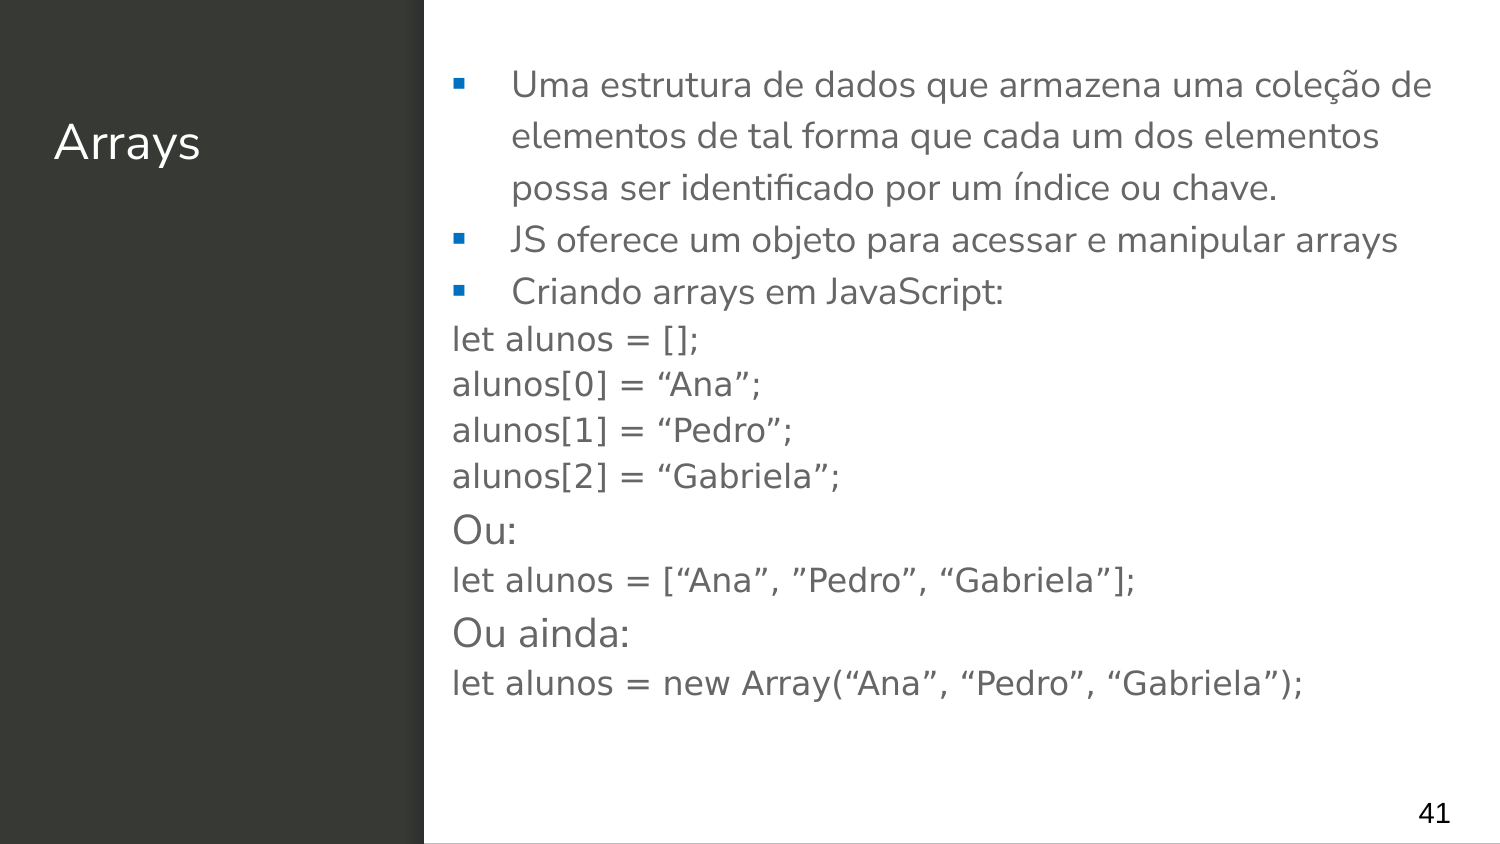

Uma estrutura de dados que armazena uma coleção de elementos de tal forma que cada um dos elementos possa ser identificado por um índice ou chave.
JS oferece um objeto para acessar e manipular arrays
Criando arrays em JavaScript:
let alunos = [];
alunos[0] = “Ana”;
alunos[1] = “Pedro”;
alunos[2] = “Gabriela”;
Ou:
let alunos = [“Ana”, ”Pedro”, “Gabriela”];
Ou ainda:
let alunos = new Array(“Ana”, “Pedro”, “Gabriela”);

# Arrays
41